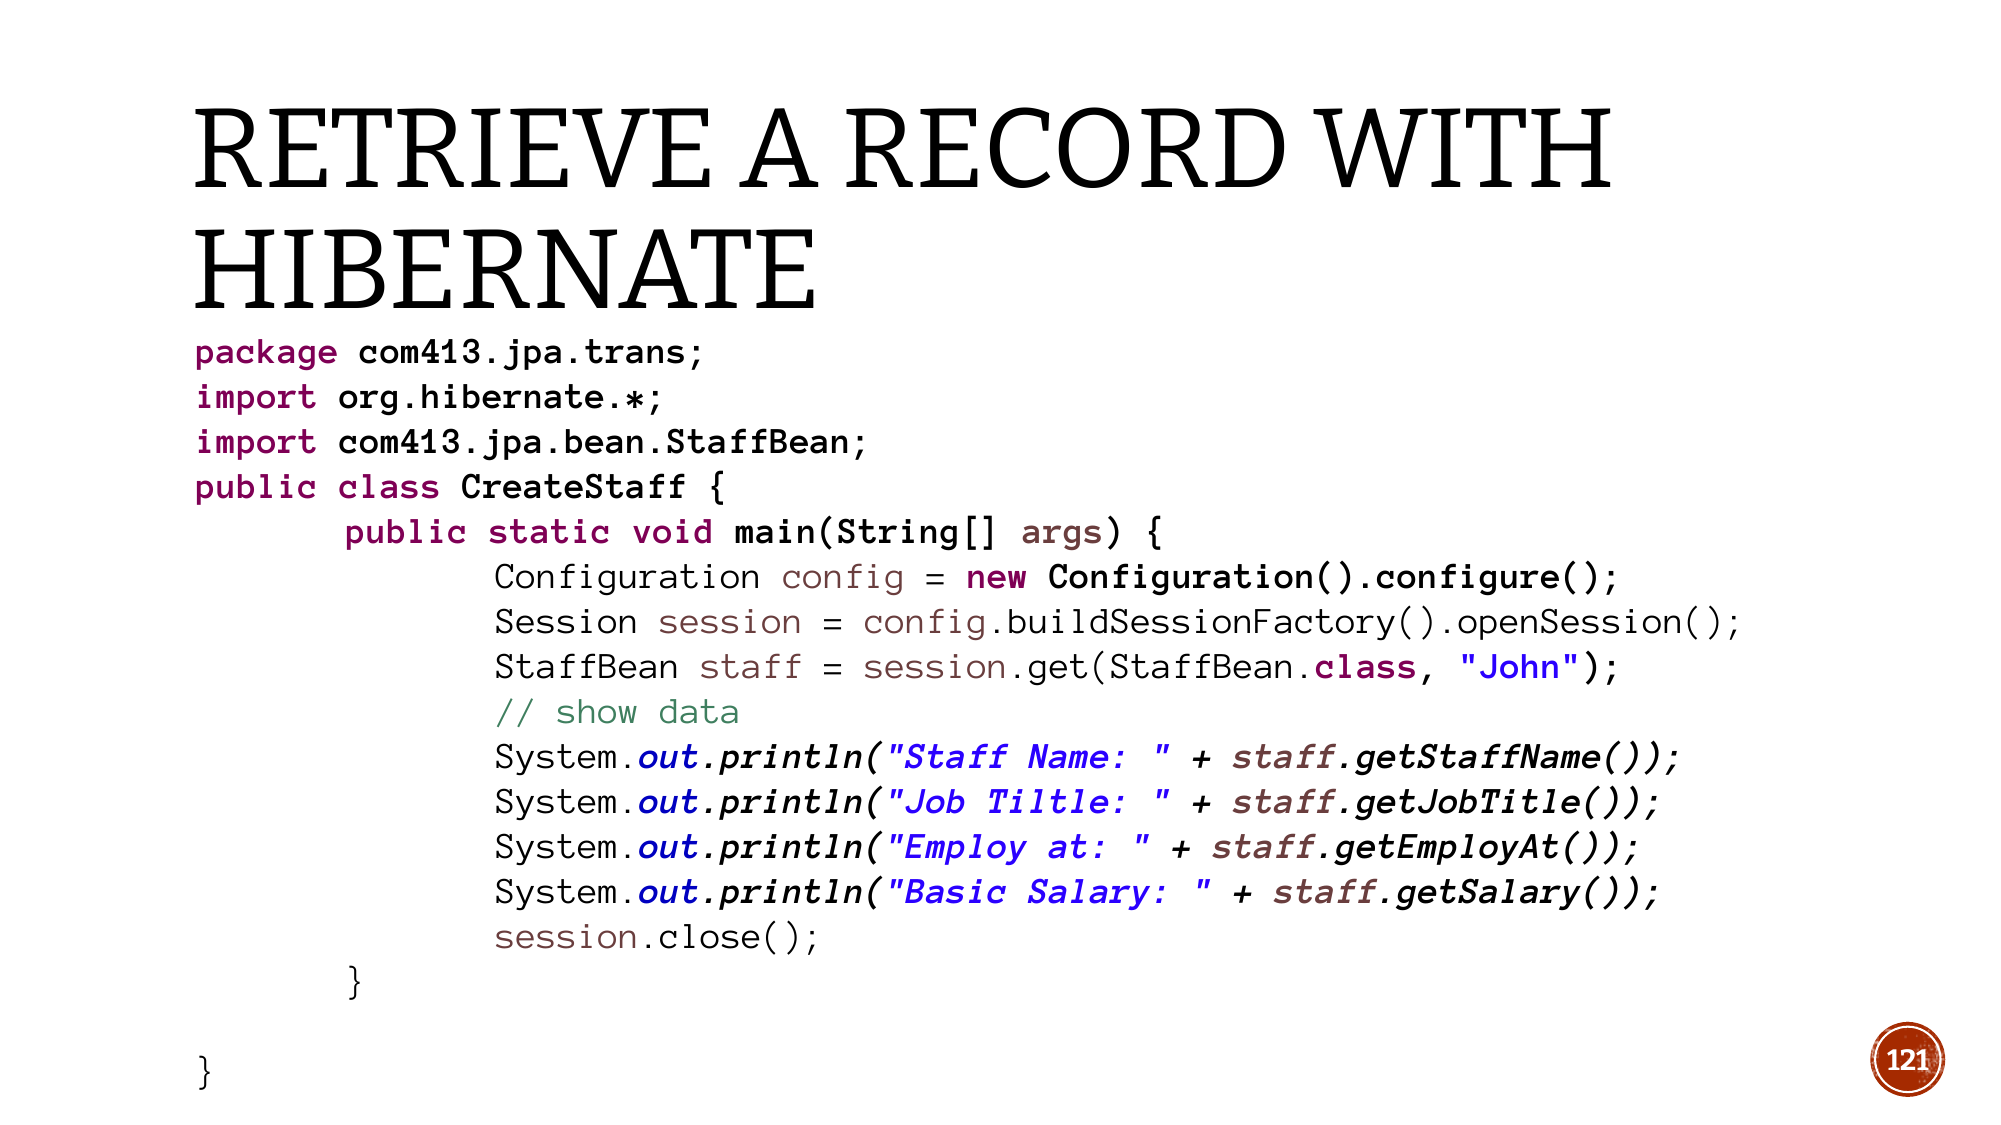

# Retrieve a record with Hibernate
package com413.jpa.trans;
import org.hibernate.*;
import com413.jpa.bean.StaffBean;
public class CreateStaff {
	public static void main(String[] args) {
		Configuration config = new Configuration().configure();
		Session session = config.buildSessionFactory().openSession();
		StaffBean staff = session.get(StaffBean.class, "John");
		// show data
		System.out.println("Staff Name: " + staff.getStaffName());
		System.out.println("Job Tiltle: " + staff.getJobTitle());
		System.out.println("Employ at: " + staff.getEmployAt());
		System.out.println("Basic Salary: " + staff.getSalary());
		session.close();
	}

}
121